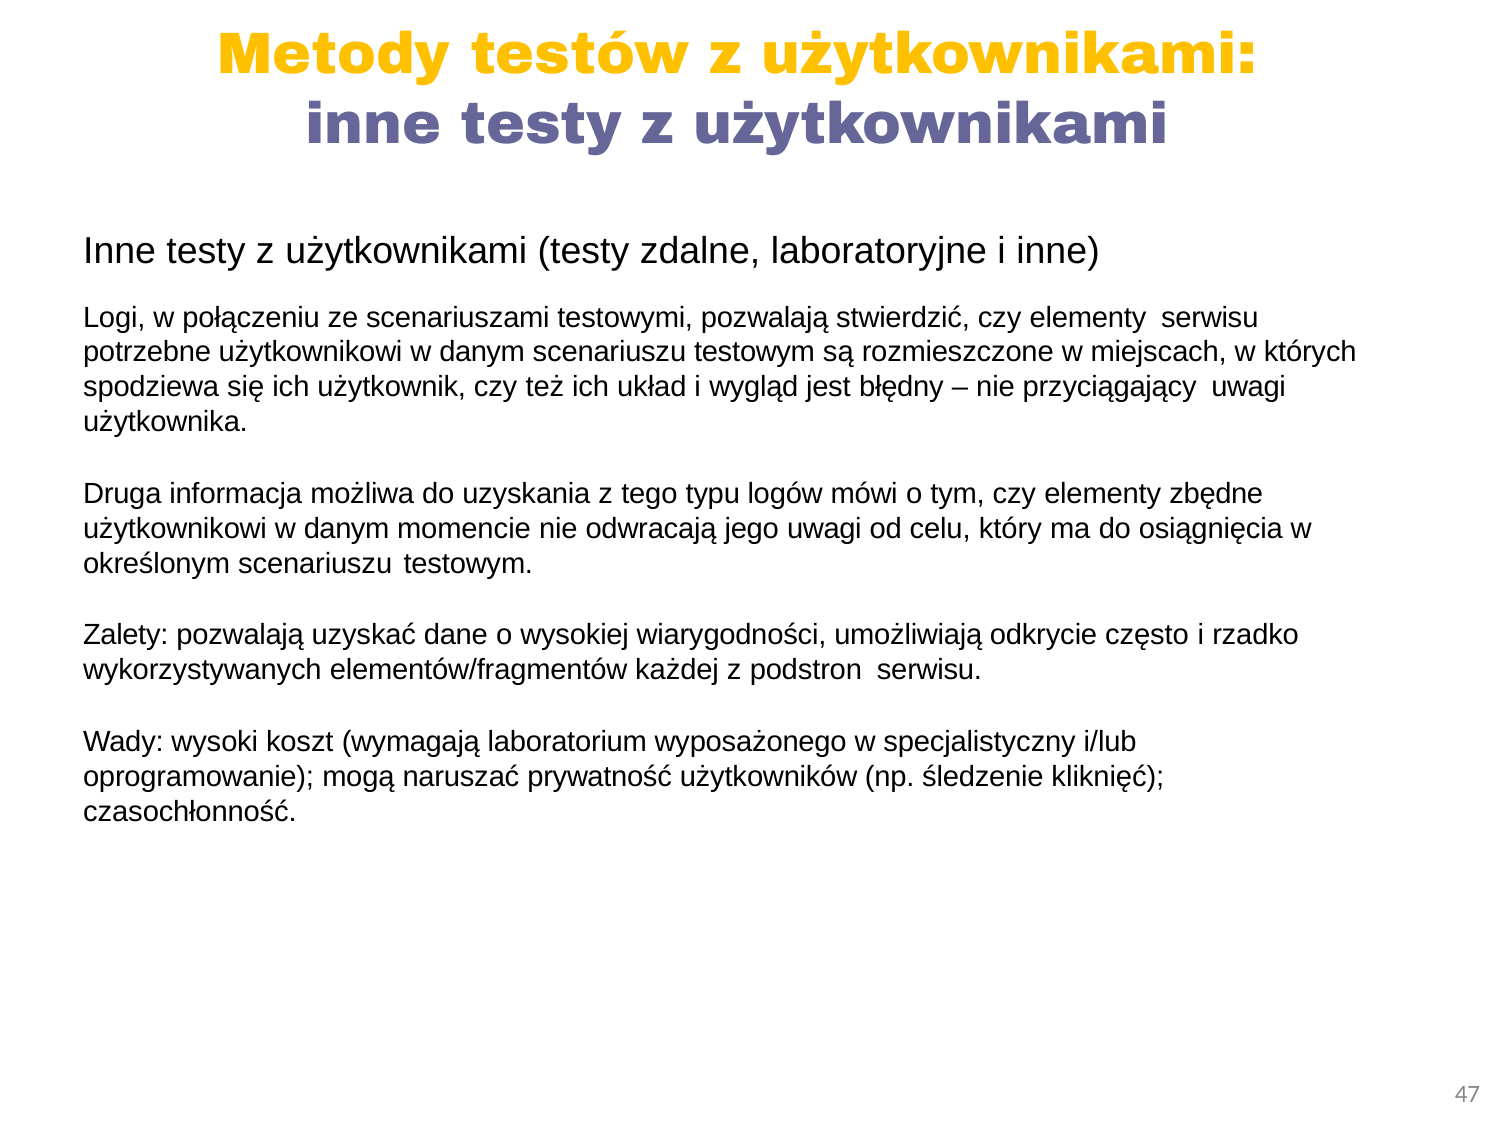

# Metody testów z użytkownikami:  inne testy z użytkownikami
Inne testy z użytkownikami (testy zdalne, laboratoryjne i inne)
Logi, w połączeniu ze scenariuszami testowymi, pozwalają stwierdzić, czy elementy serwisu
potrzebne użytkownikowi w danym scenariuszu testowym są rozmieszczone w miejscach, w których  spodziewa się ich użytkownik, czy też ich układ i wygląd jest błędny – nie przyciągający uwagi
użytkownika.

Druga informacja możliwa do uzyskania z tego typu logów mówi o tym, czy elementy zbędne  użytkownikowi w danym momencie nie odwracają jego uwagi od celu, który ma do osiągnięcia w  określonym scenariuszu testowym.

Zalety: pozwalają uzyskać dane o wysokiej wiarygodności, umożliwiają odkrycie często i rzadko
wykorzystywanych elementów/fragmentów każdej z podstron serwisu.

Wady: wysoki koszt (wymagają laboratorium wyposażonego w specjalistyczny i/lub  oprogramowanie); mogą naruszać prywatność użytkowników (np. śledzenie kliknięć);  czasochłonność.
47